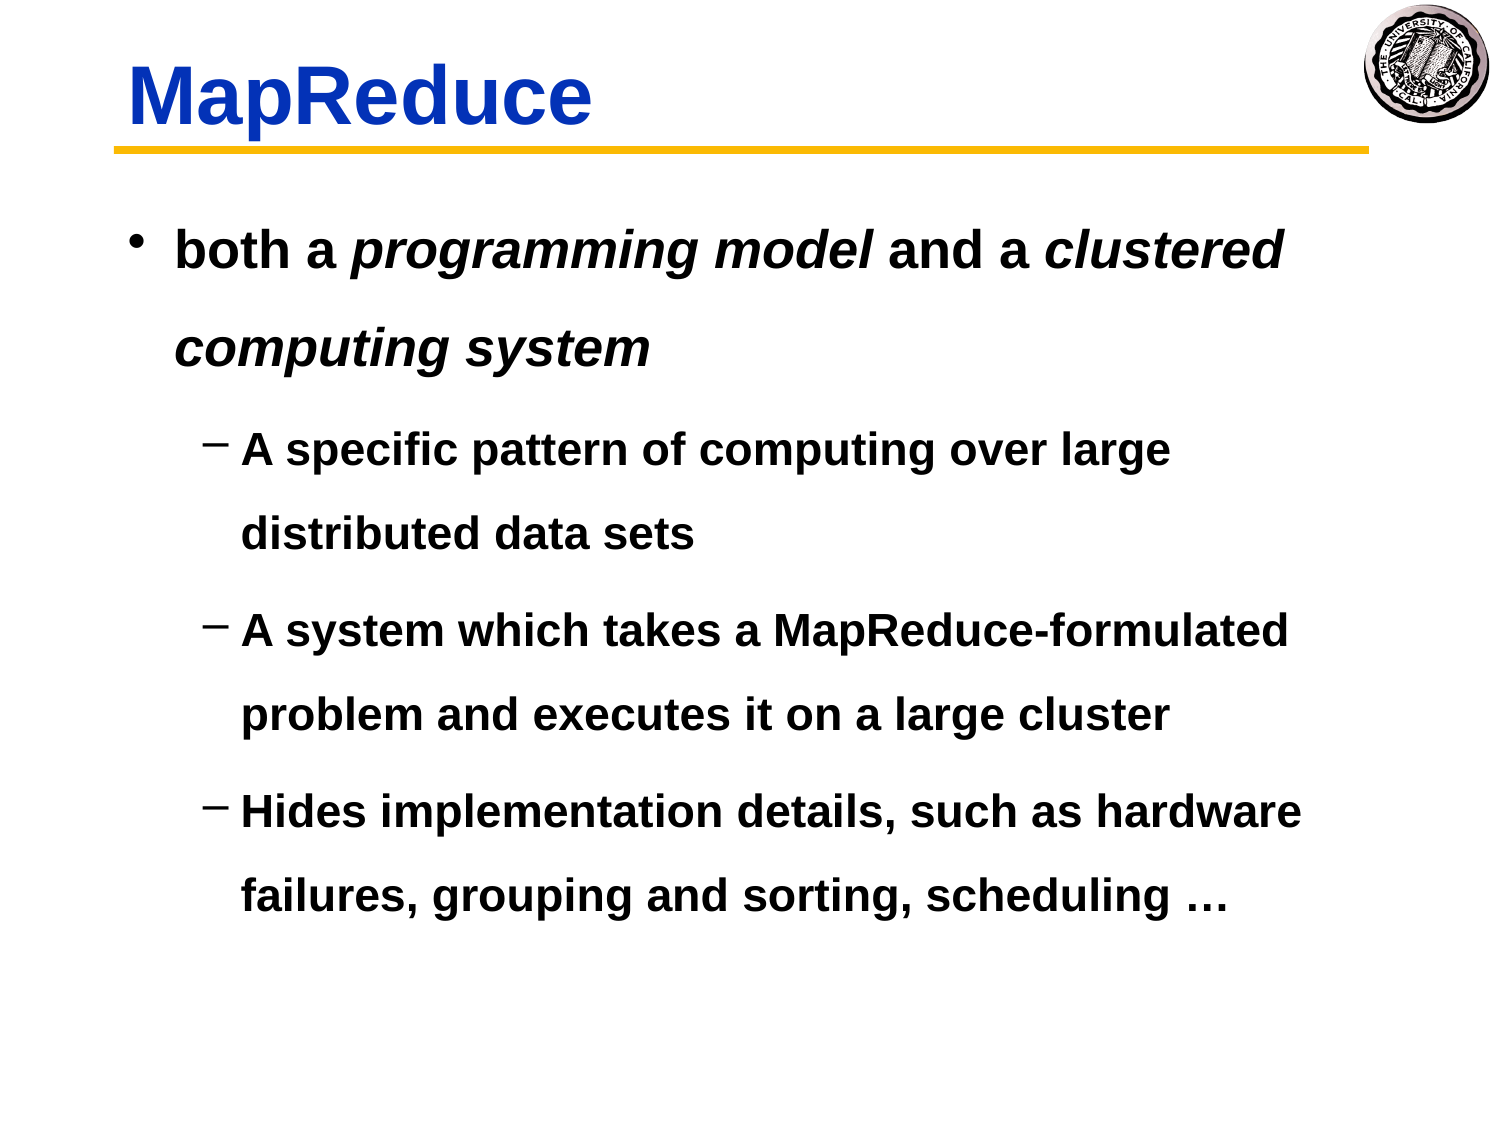

# MapReduce
both a programming model and a clustered computing system
A specific pattern of computing over large distributed data sets
A system which takes a MapReduce-formulated problem and executes it on a large cluster
Hides implementation details, such as hardware failures, grouping and sorting, scheduling …